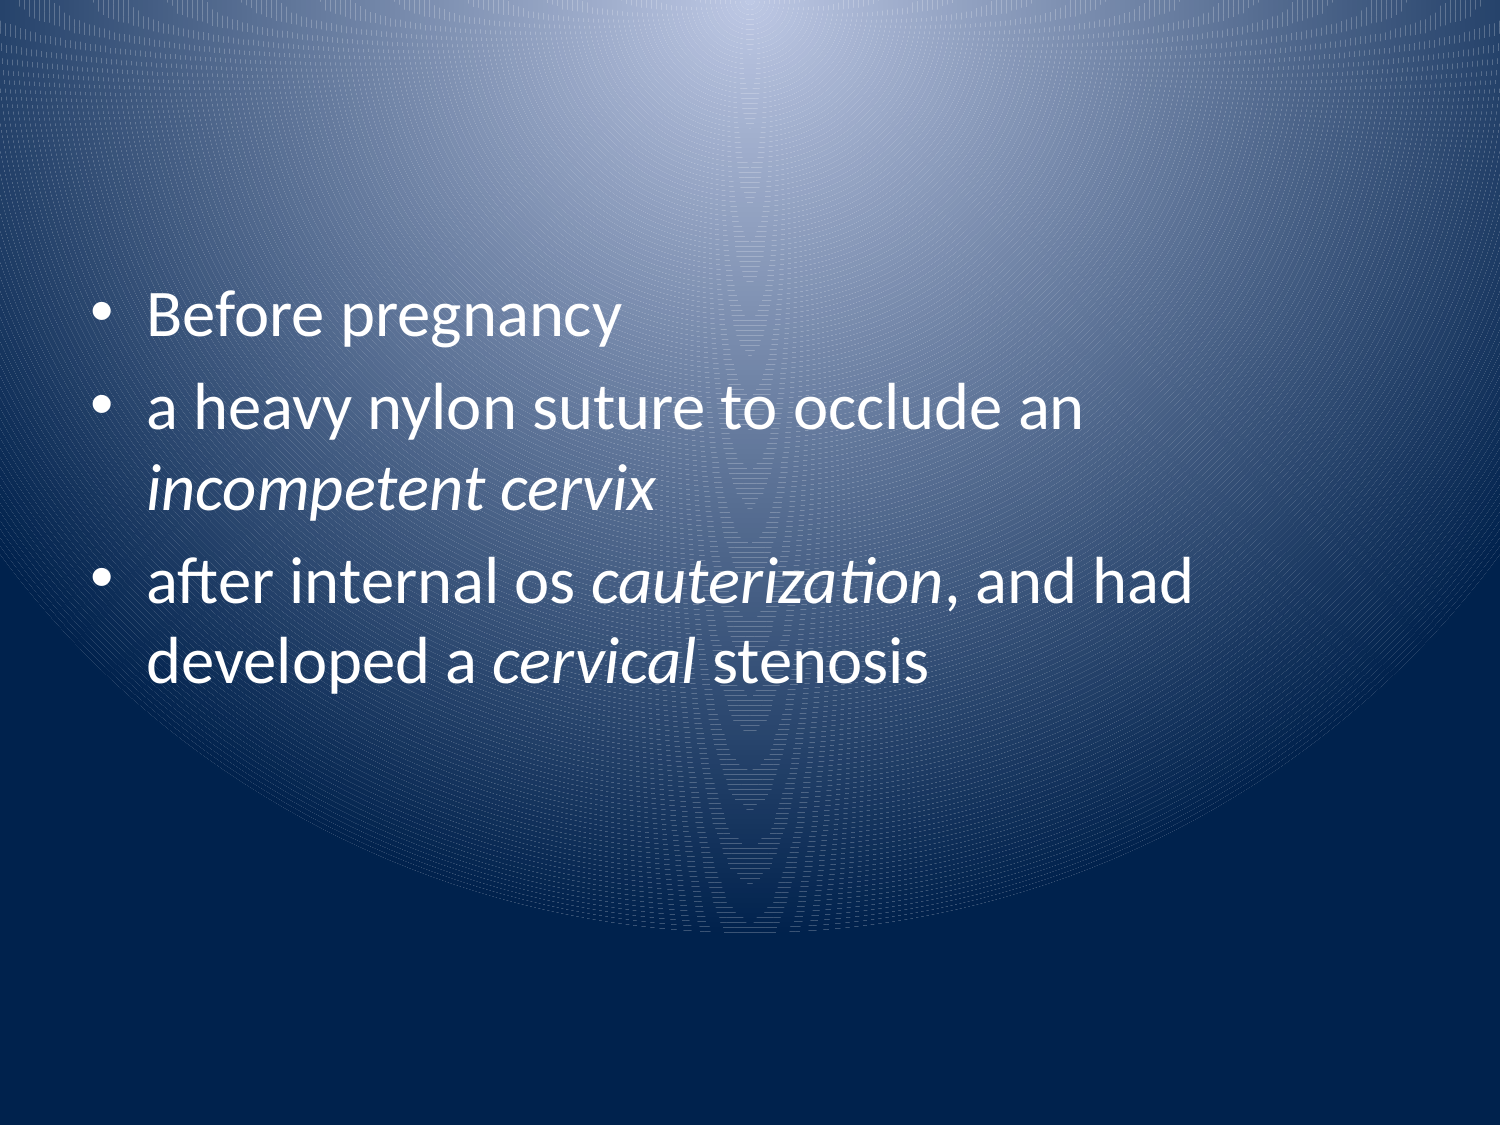

#
Before pregnancy
a heavy nylon suture to occlude an incompetent cervix
after internal os cauterization, and had developed a cervical stenosis